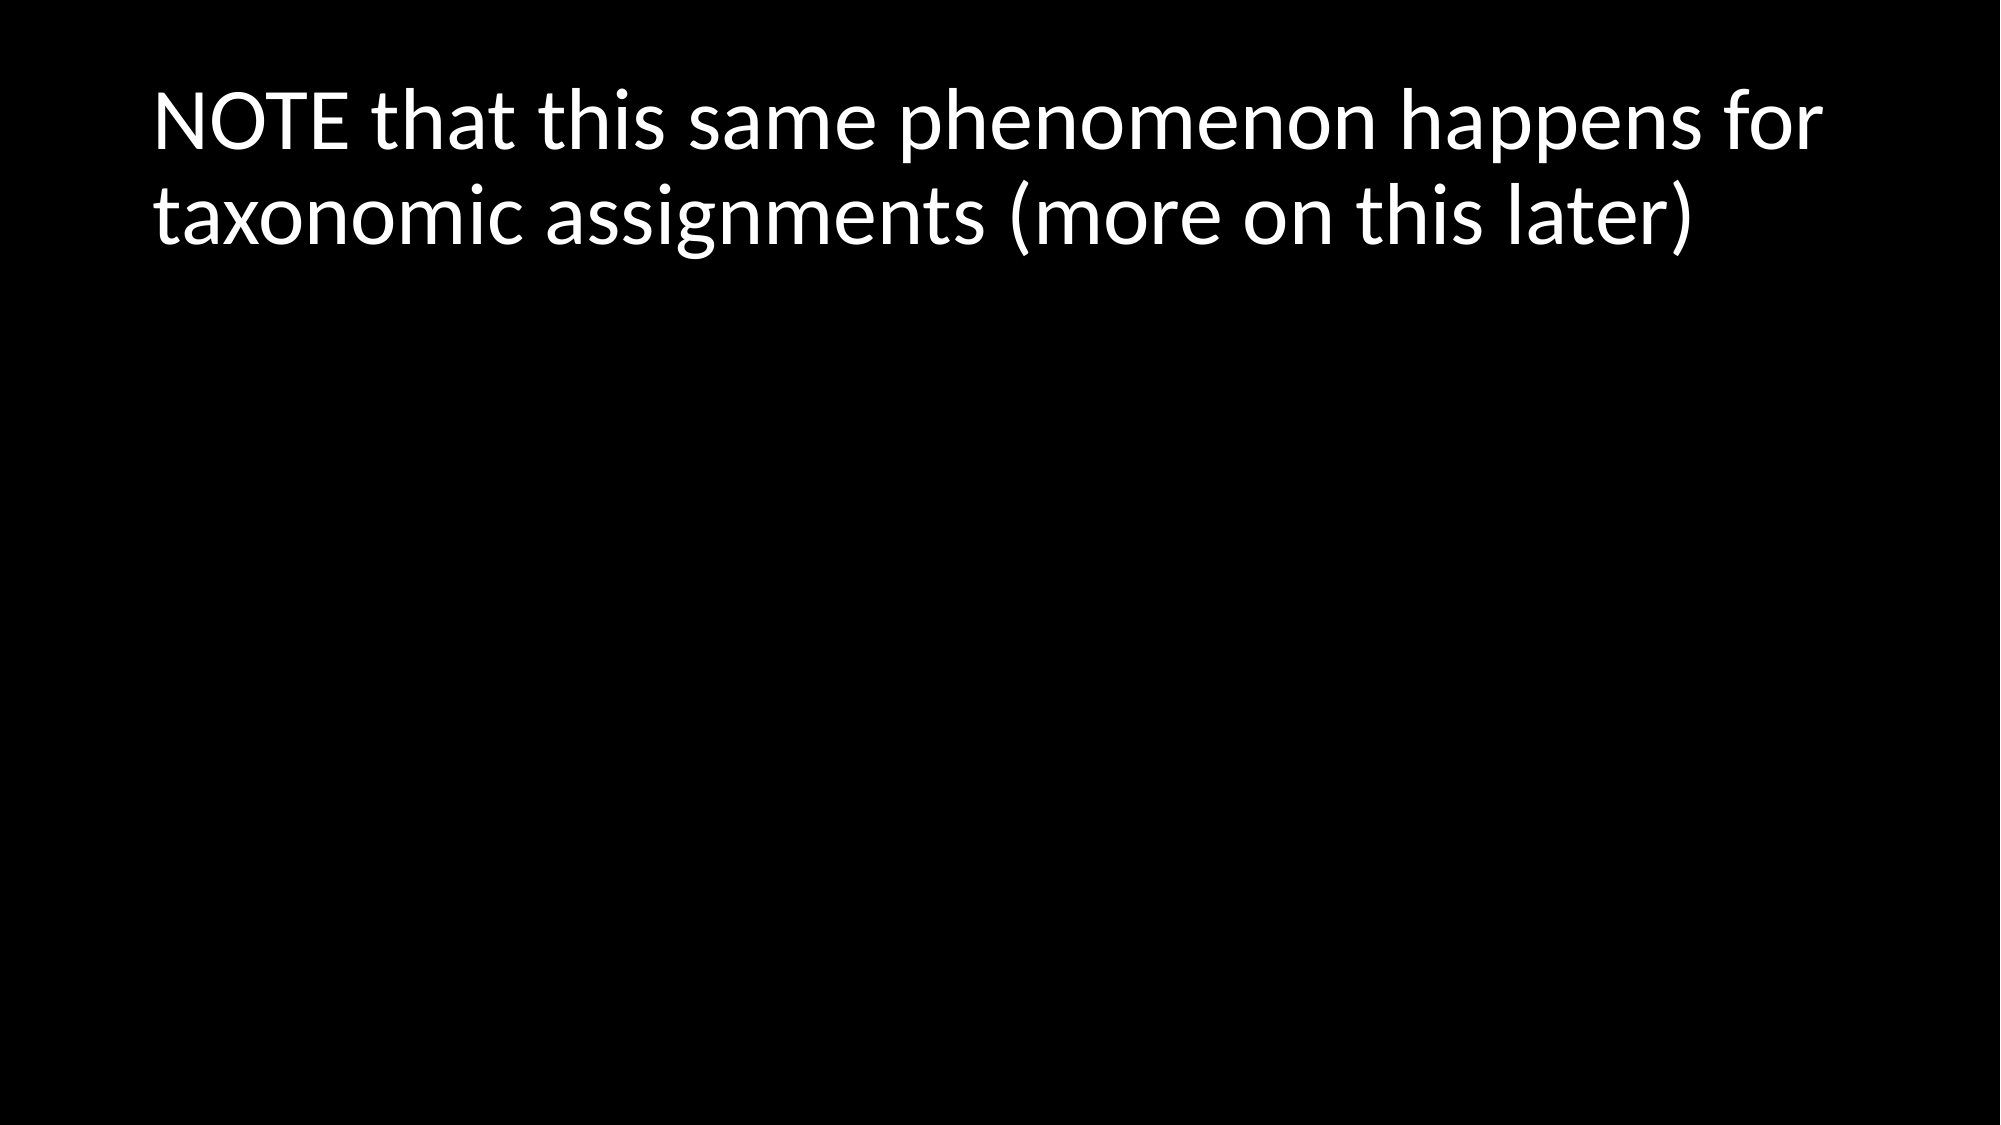

# NOTE that this same phenomenon happens for taxonomic assignments (more on this later)